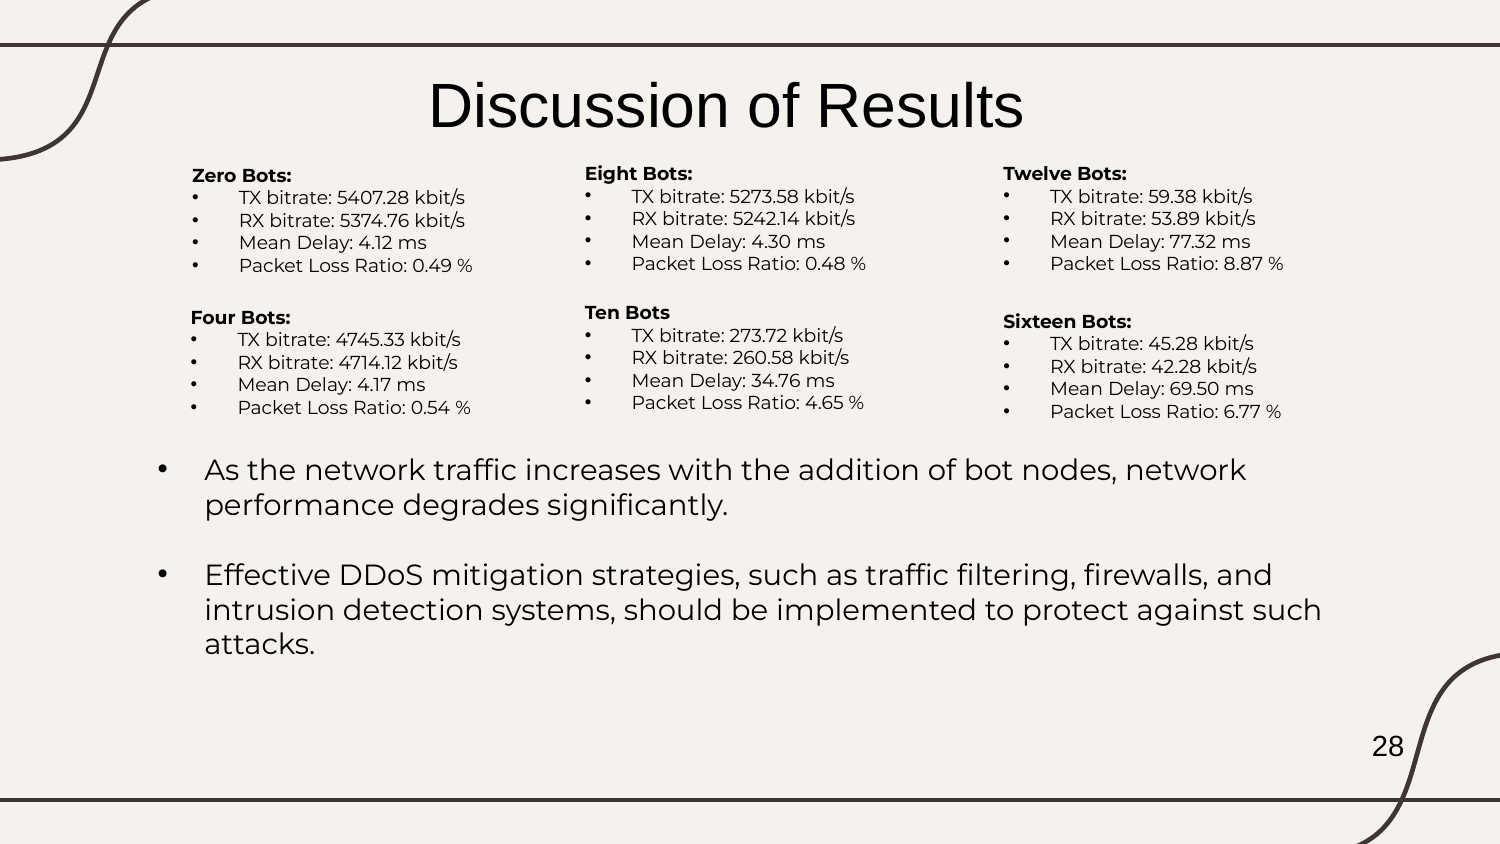

Discussion of Results
Twelve Bots:
TX bitrate: 59.38 kbit/s
RX bitrate: 53.89 kbit/s
Mean Delay: 77.32 ms
Packet Loss Ratio: 8.87 %

Eight Bots:
TX bitrate: 5273.58 kbit/s
RX bitrate: 5242.14 kbit/s
Mean Delay: 4.30 ms
Packet Loss Ratio: 0.48 %
Zero Bots:
TX bitrate: 5407.28 kbit/s
RX bitrate: 5374.76 kbit/s
Mean Delay: 4.12 ms
Packet Loss Ratio: 0.49 %

Ten Bots
TX bitrate: 273.72 kbit/s
RX bitrate: 260.58 kbit/s
Mean Delay: 34.76 ms
Packet Loss Ratio: 4.65 %

Four Bots:
TX bitrate: 4745.33 kbit/s
RX bitrate: 4714.12 kbit/s
Mean Delay: 4.17 ms
Packet Loss Ratio: 0.54 %
Sixteen Bots:
TX bitrate: 45.28 kbit/s
RX bitrate: 42.28 kbit/s
Mean Delay: 69.50 ms
Packet Loss Ratio: 6.77 %

As the network traffic increases with the addition of bot nodes, network performance degrades significantly.

Effective DDoS mitigation strategies, such as traffic filtering, firewalls, and intrusion detection systems, should be implemented to protect against such attacks.

28